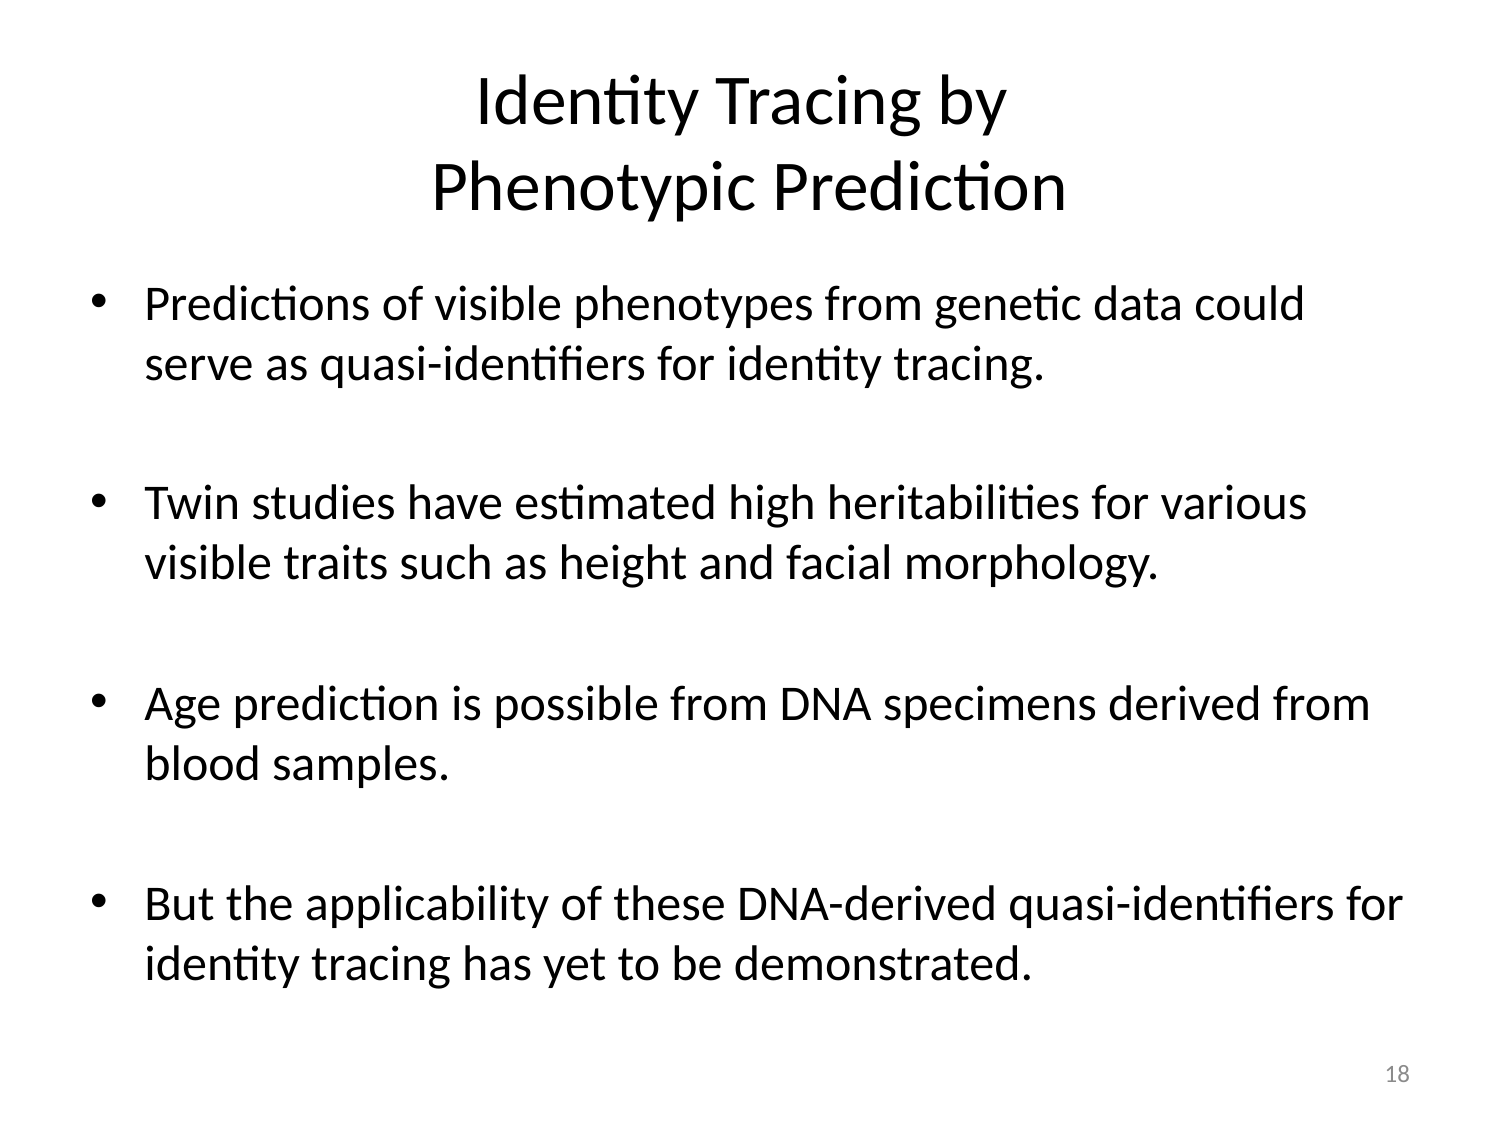

# Identity Tracing by Phenotypic Prediction
Predictions of visible phenotypes from genetic data could serve as quasi-identifiers for identity tracing.

Twin studies have estimated high heritabilities for various visible traits such as height and facial morphology.

Age prediction is possible from DNA specimens derived from blood samples.

But the applicability of these DNA-derived quasi-identifiers for identity tracing has yet to be demonstrated.

18